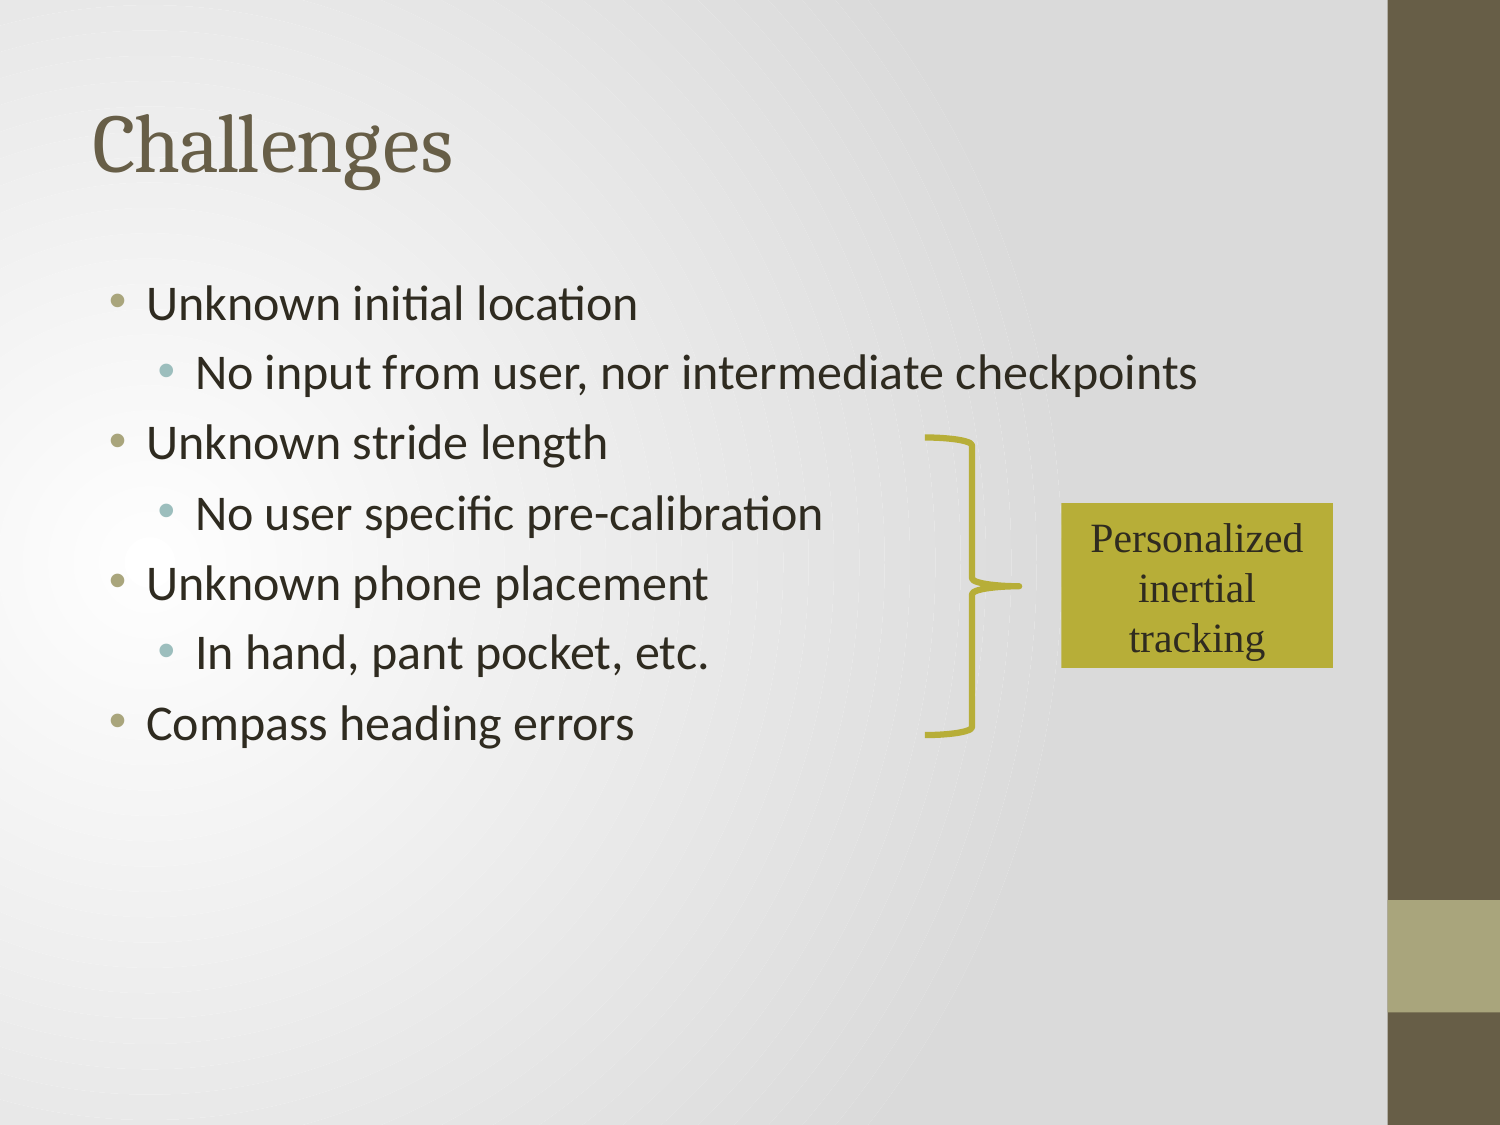

# Challenges
Unknown initial location
No input from user, nor intermediate checkpoints
Unknown stride length
No user specific pre-calibration
Unknown phone placement
In hand, pant pocket, etc.
Compass heading errors

Personalized inertial tracking